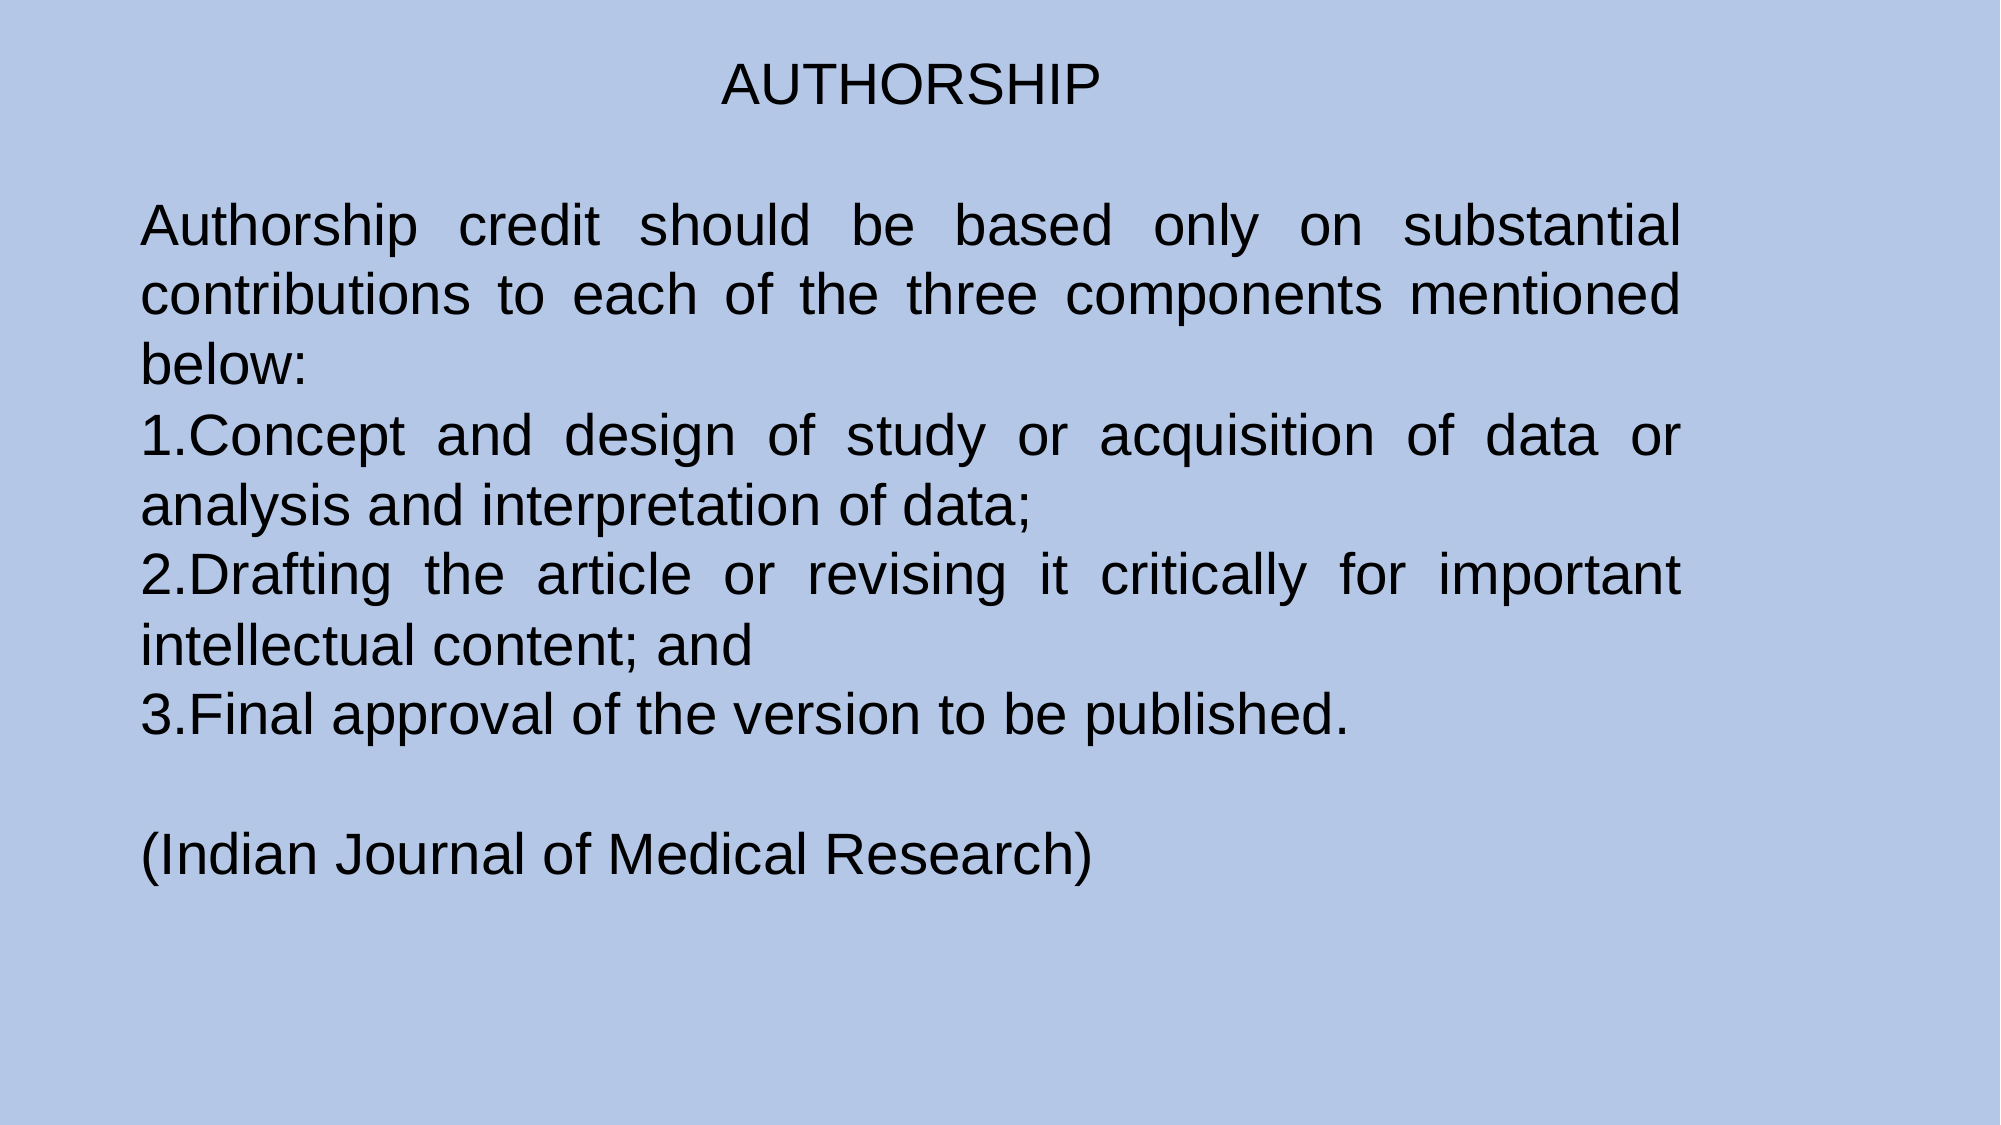

AUTHORSHIP

Authorship credit should be based only on substantial contributions to each of the three components mentioned below:
Concept and design of study or acquisition of data or analysis and interpretation of data;
Drafting the article or revising it critically for important intellectual content; and
Final approval of the version to be published.

(Indian Journal of Medical Research)